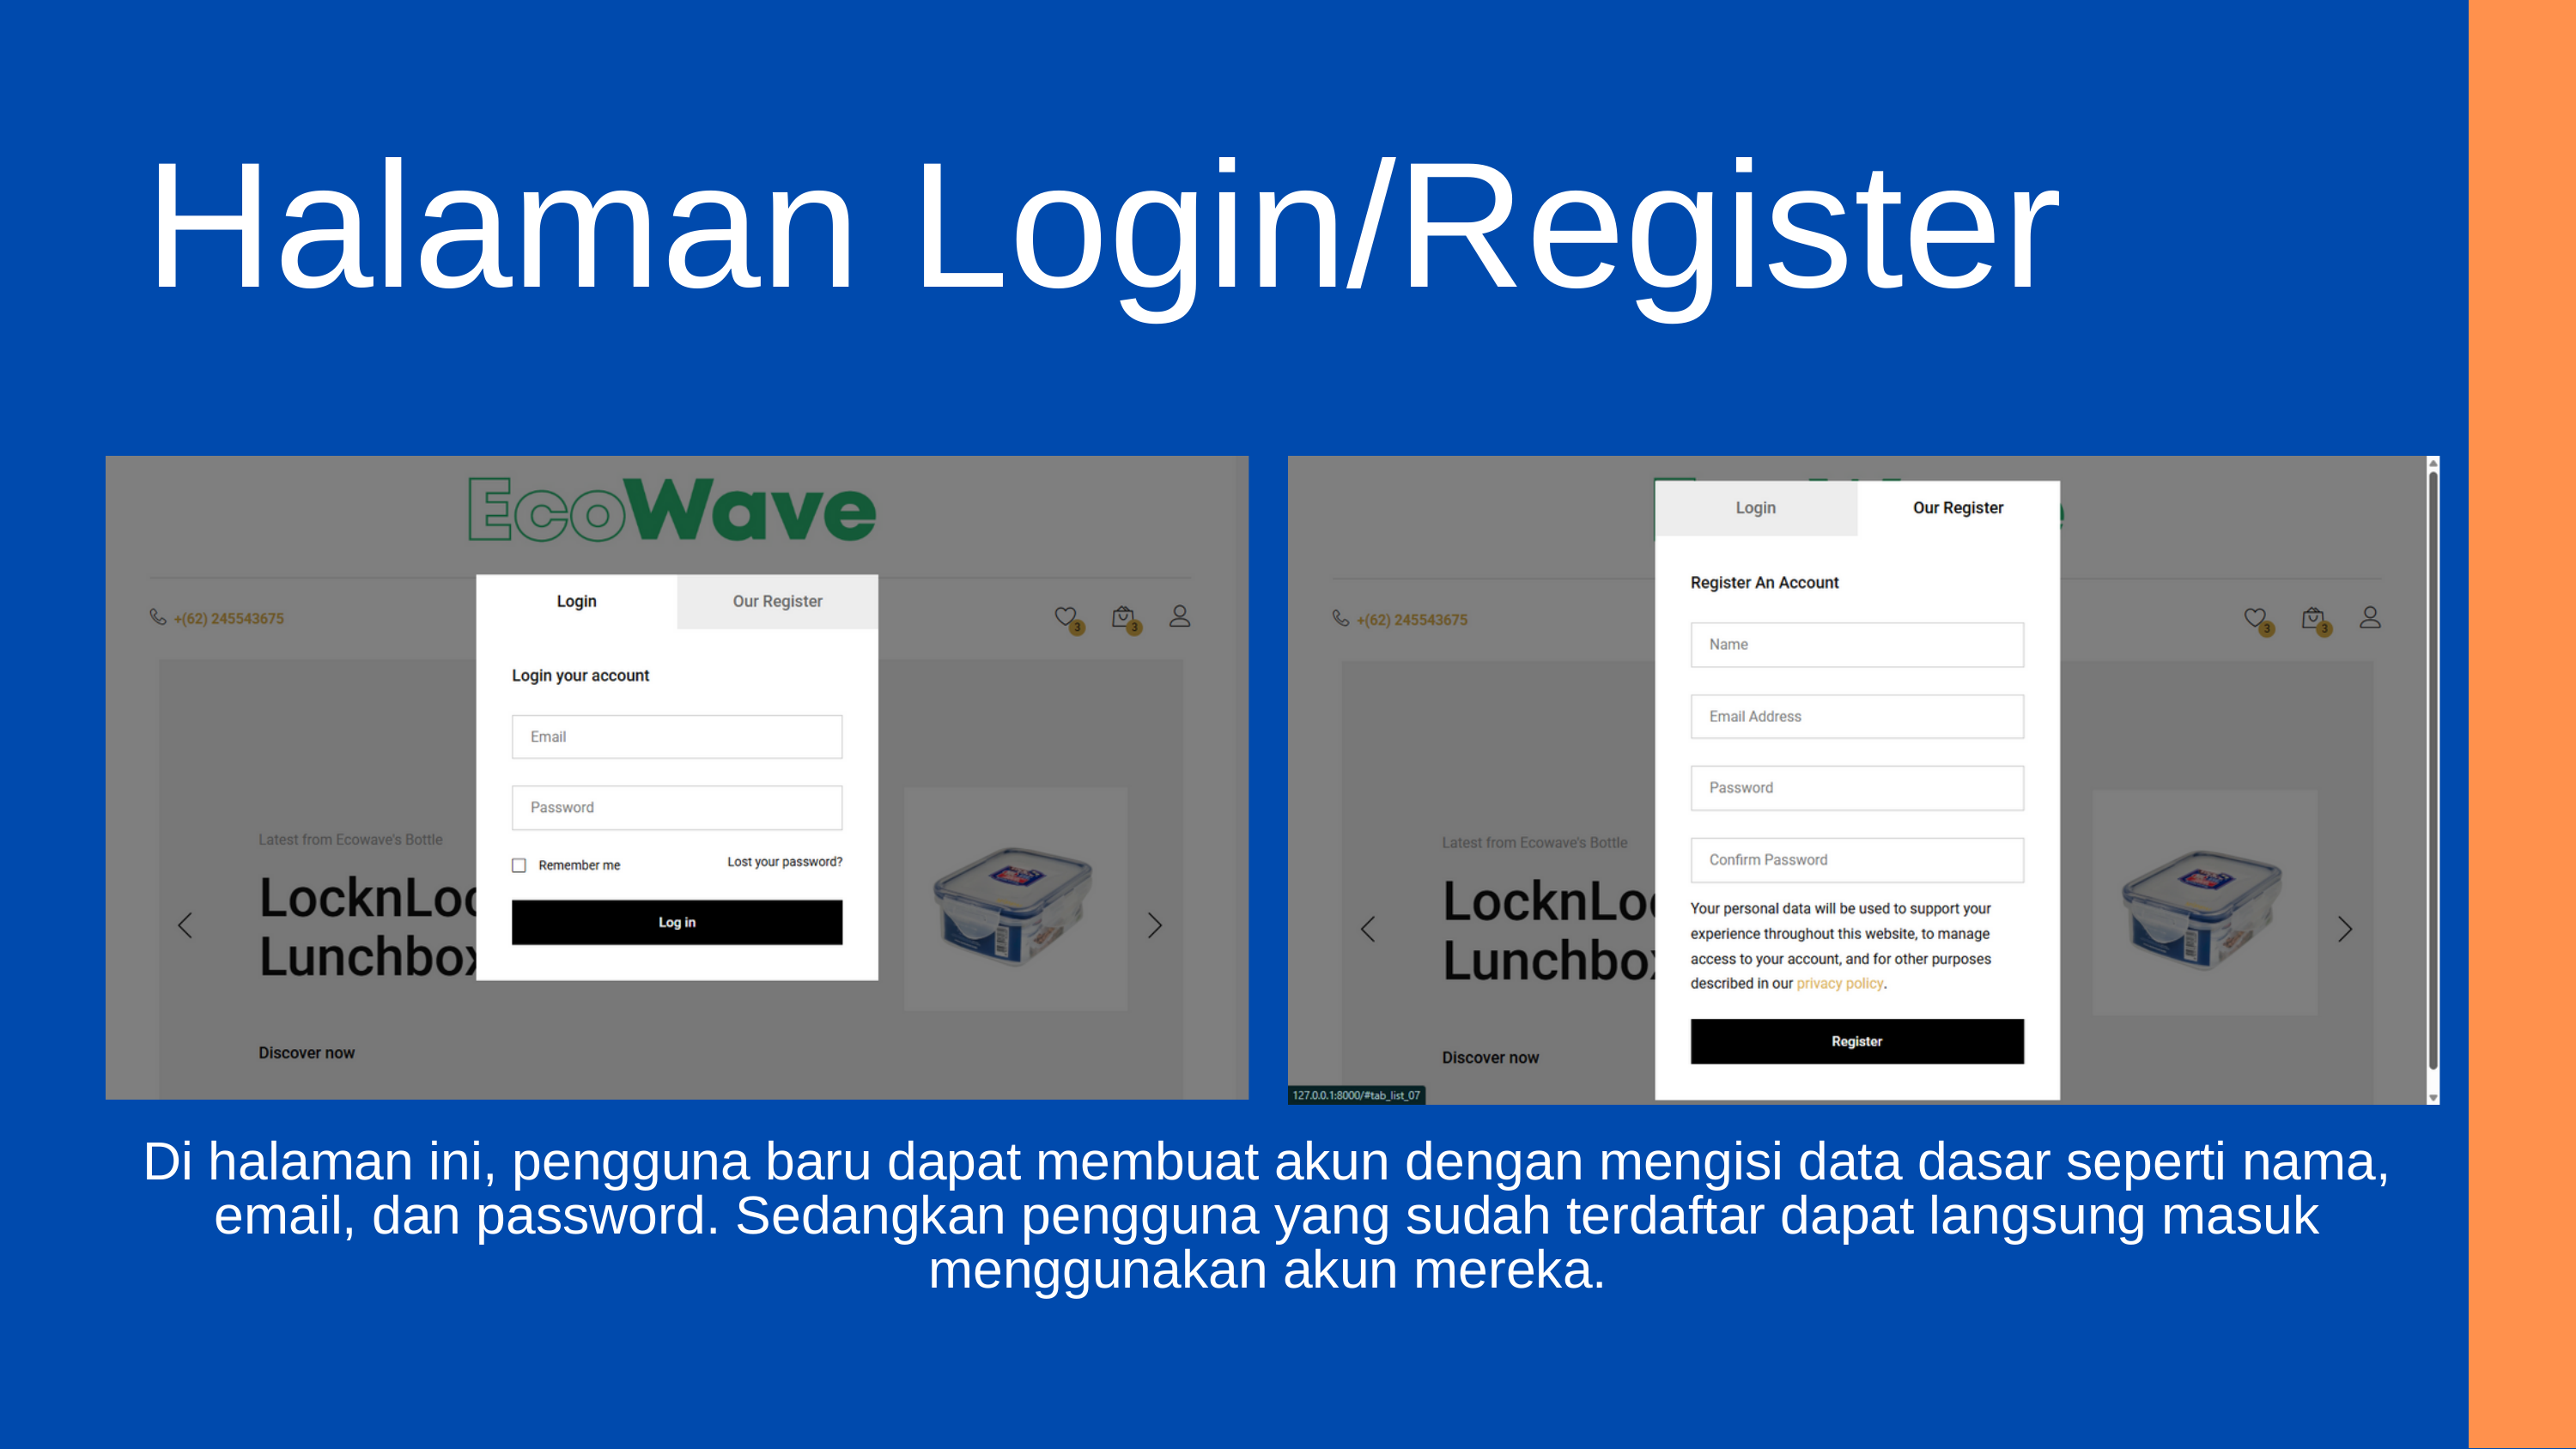

Halaman Login/Register

Di halaman ini, pengguna baru dapat membuat akun dengan mengisi data dasar seperti nama, email, dan password. Sedangkan pengguna yang sudah terdaftar dapat langsung masuk menggunakan akun mereka.